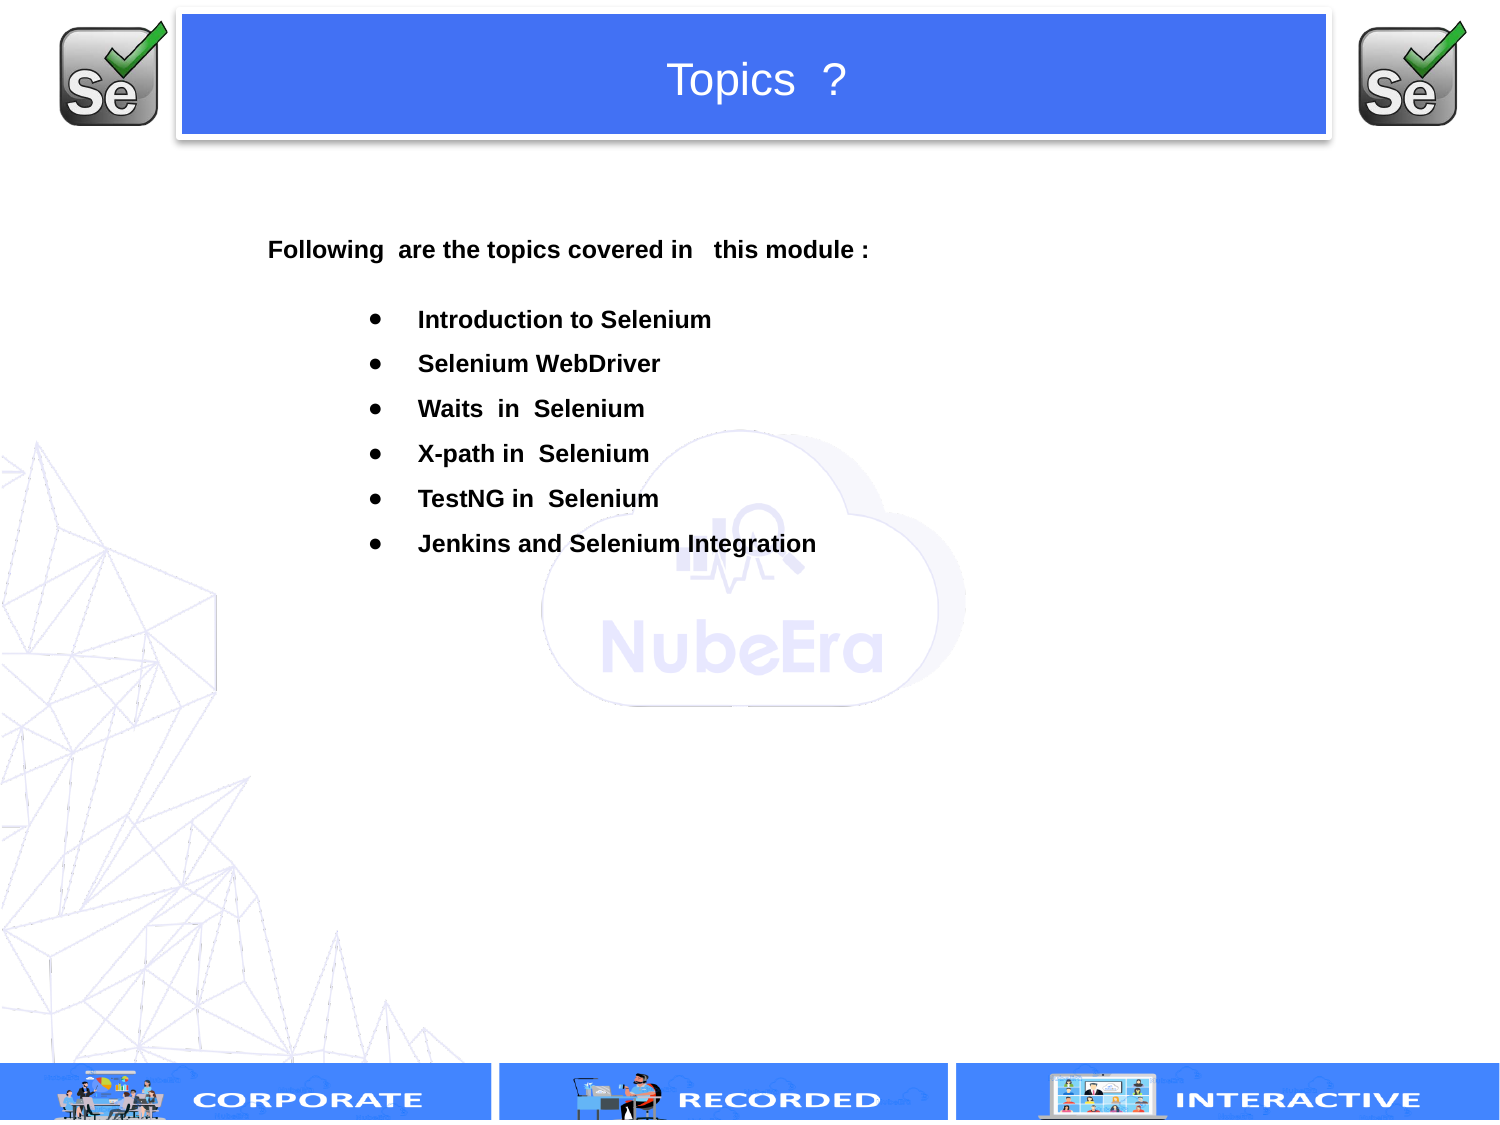

# Topics  ?

Following  are the topics covered in   this module :
Introduction to Selenium
Selenium WebDriver
Waits  in  Selenium
X-path in  Selenium
TestNG in  Selenium
Jenkins and Selenium Integration